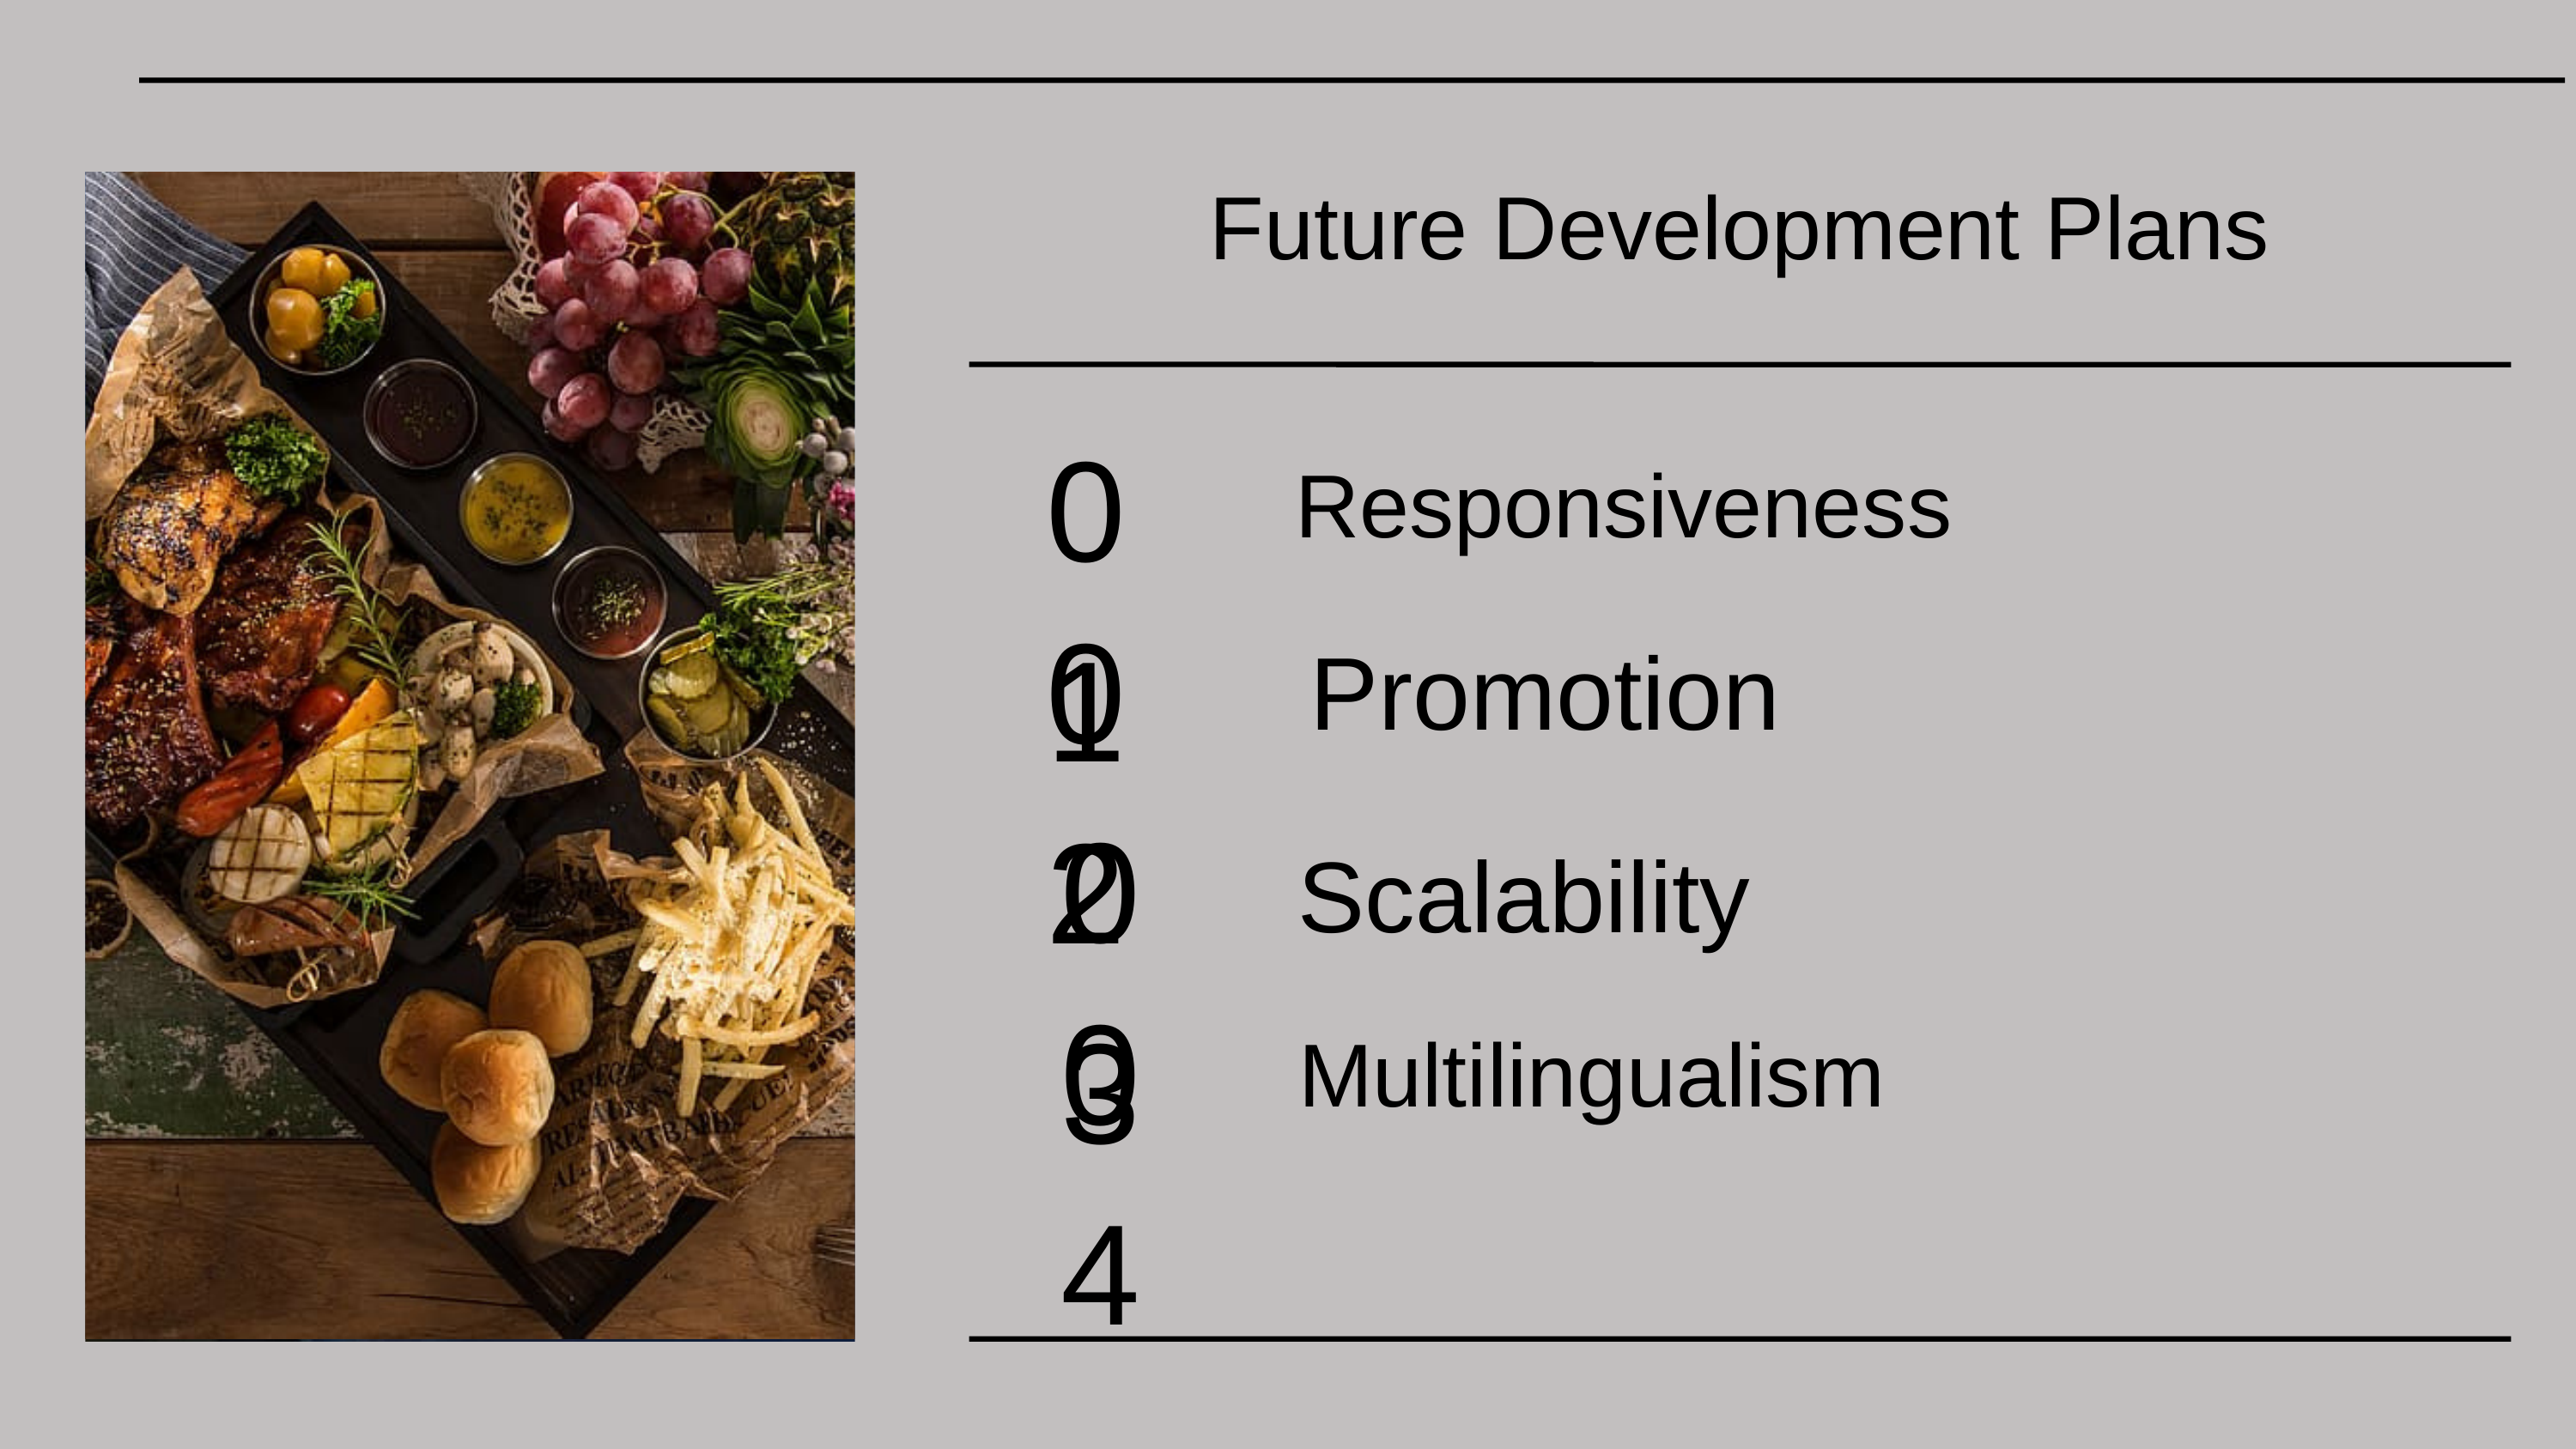

Future Development Plans

01
Responsiveness
02
Promotion

03
Scalability
04
Multilingualism